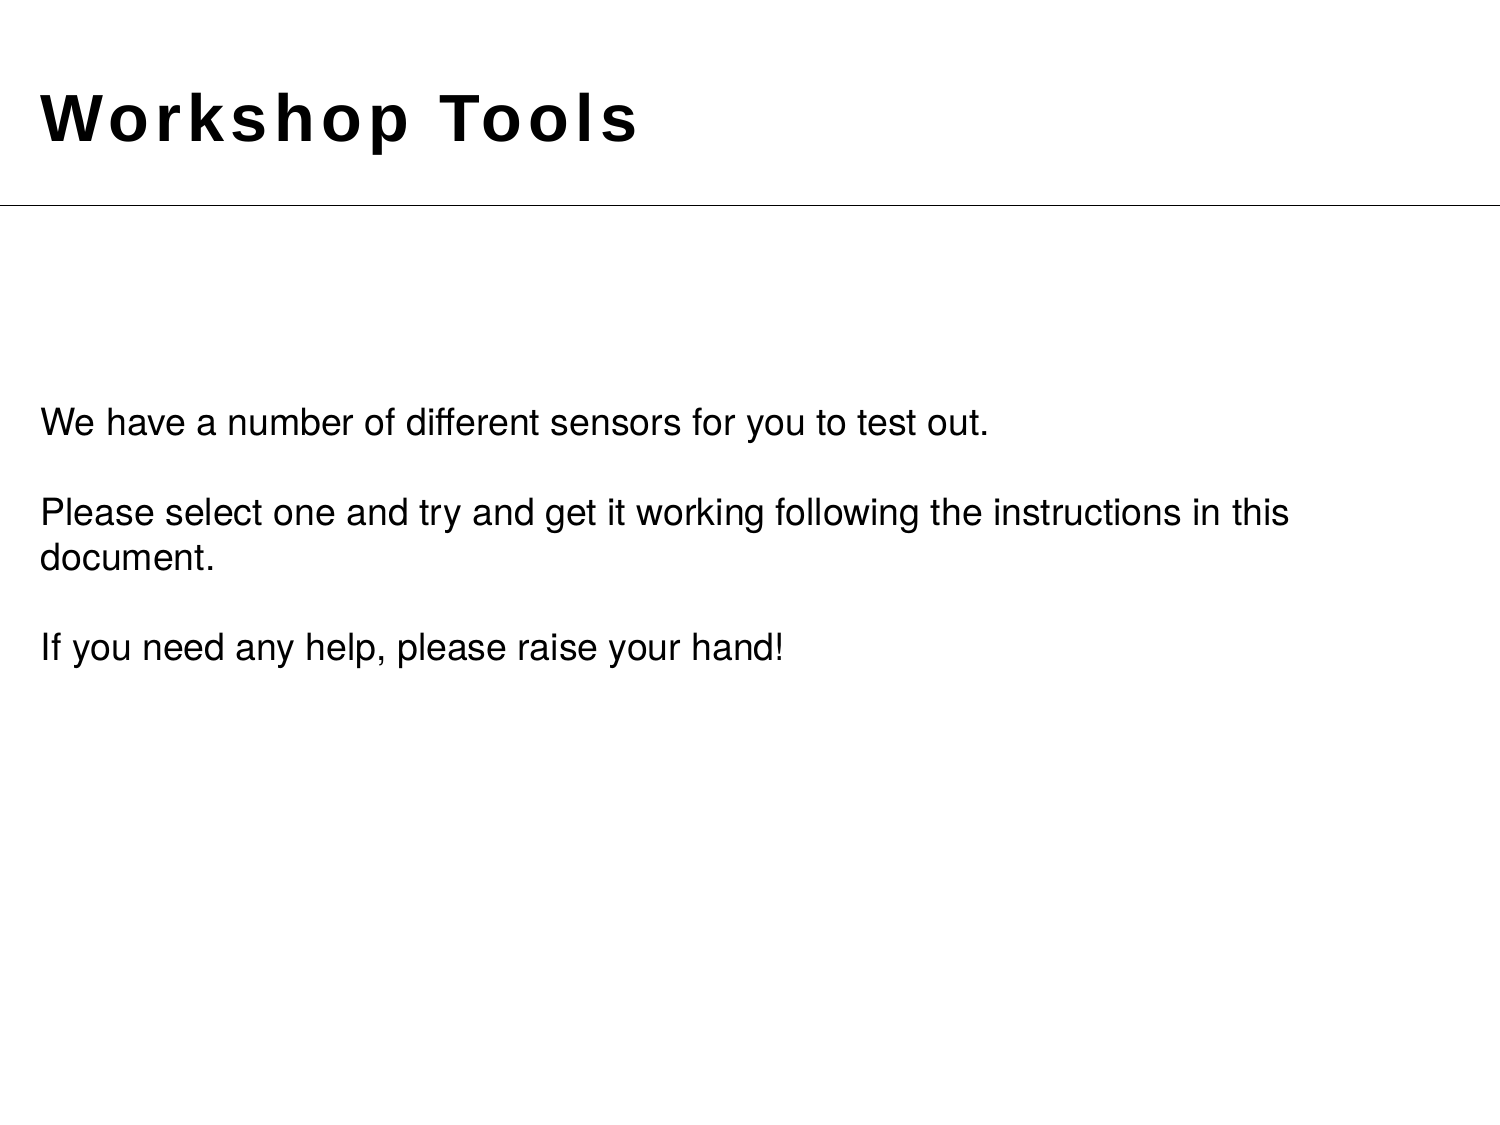

Workshop Tools
We have a number of different sensors for you to test out.

Please select one and try and get it working following the instructions in this document.

If you need any help, please raise your hand!